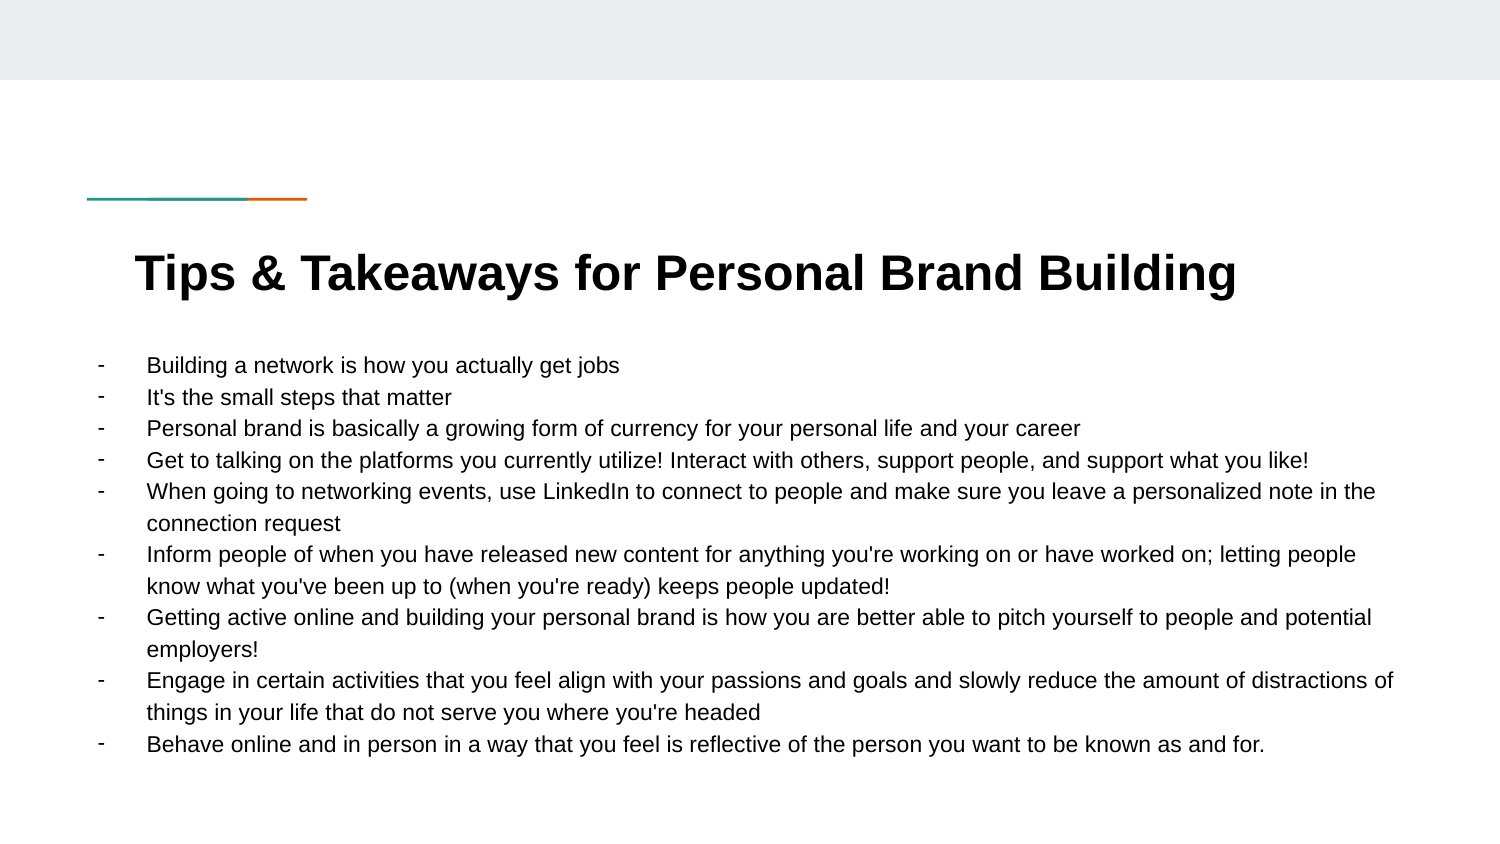

# Tips & Takeaways for Personal Brand Building

Building a network is how you actually get jobs
It's the small steps that matter
Personal brand is basically a growing form of currency for your personal life and your career
Get to talking on the platforms you currently utilize! Interact with others, support people, and support what you like!
When going to networking events, use LinkedIn to connect to people and make sure you leave a personalized note in the connection request
Inform people of when you have released new content for anything you're working on or have worked on; letting people know what you've been up to (when you're ready) keeps people updated!
Getting active online and building your personal brand is how you are better able to pitch yourself to people and potential employers!
Engage in certain activities that you feel align with your passions and goals and slowly reduce the amount of distractions of things in your life that do not serve you where you're headed
Behave online and in person in a way that you feel is reflective of the person you want to be known as and for.